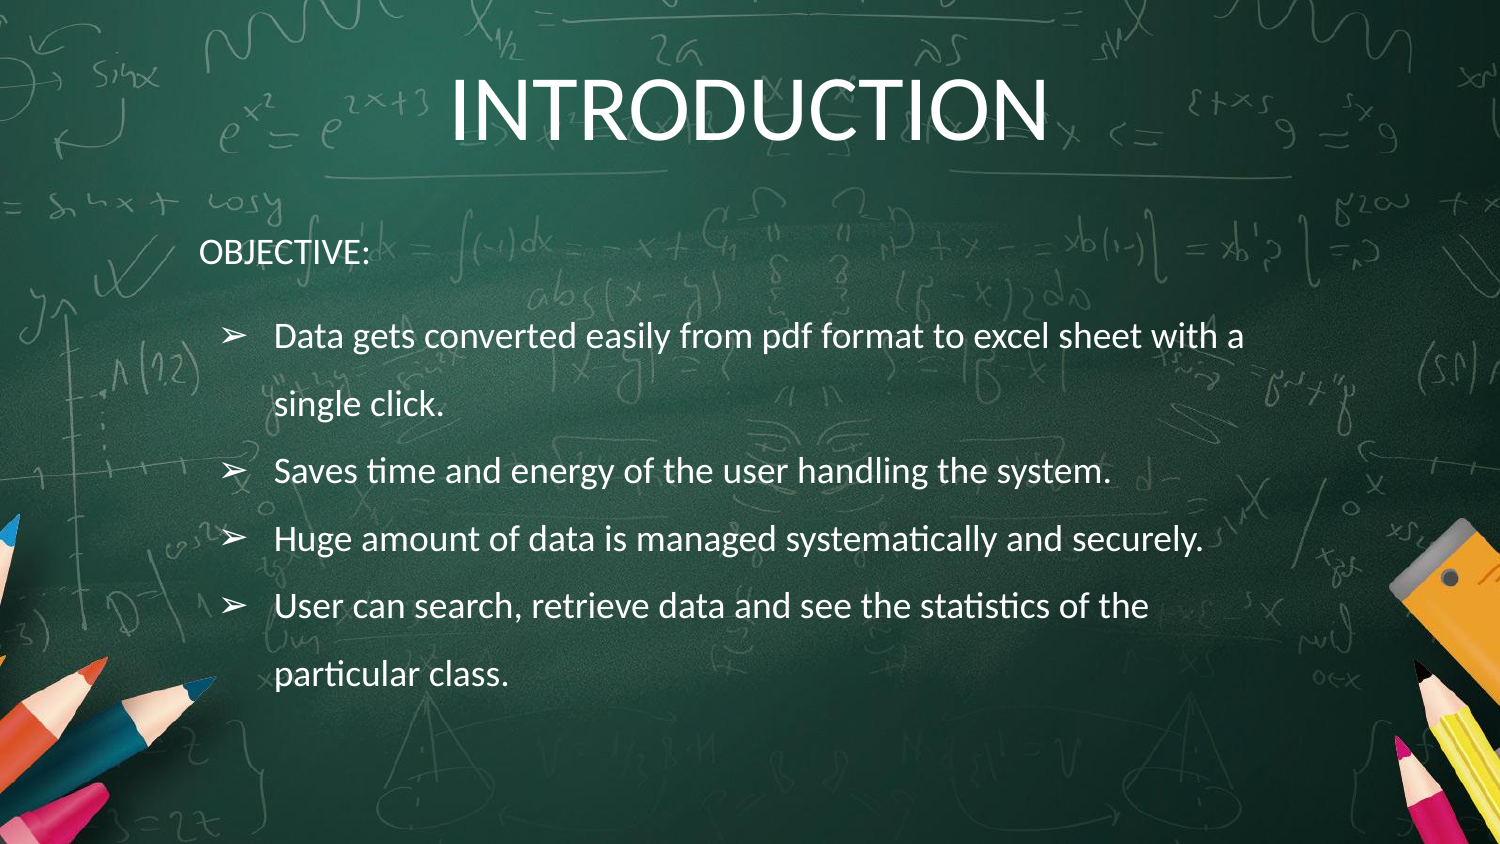

# INTRODUCTION
OBJECTIVE:
Data gets converted easily from pdf format to excel sheet with a single click.
Saves time and energy of the user handling the system.
Huge amount of data is managed systematically and securely.
User can search, retrieve data and see the statistics of the particular class.